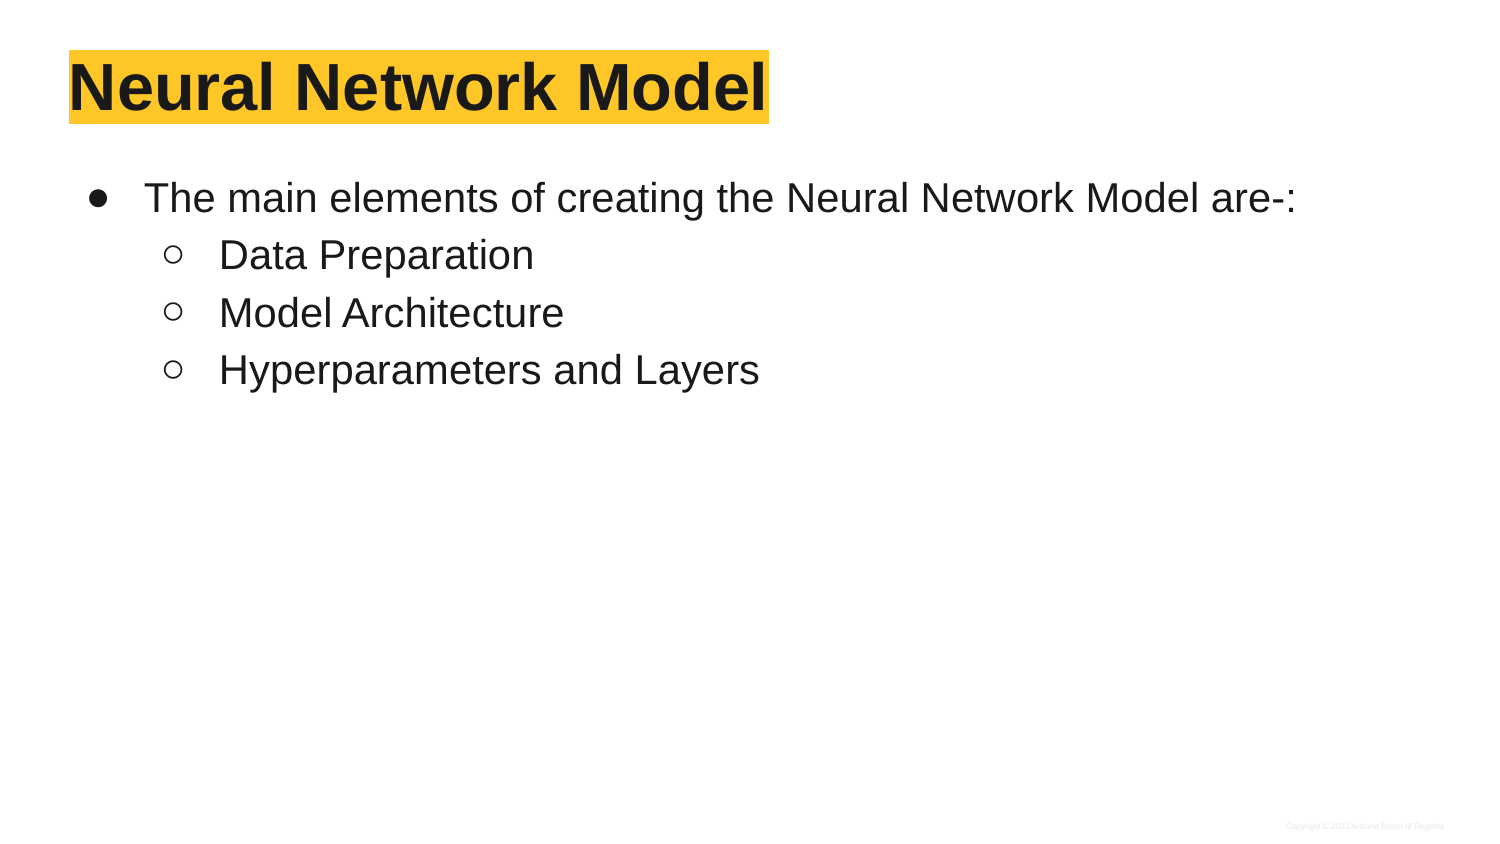

# Neural Network Model
The main elements of creating the Neural Network Model are-:
Data Preparation
Model Architecture
Hyperparameters and Layers